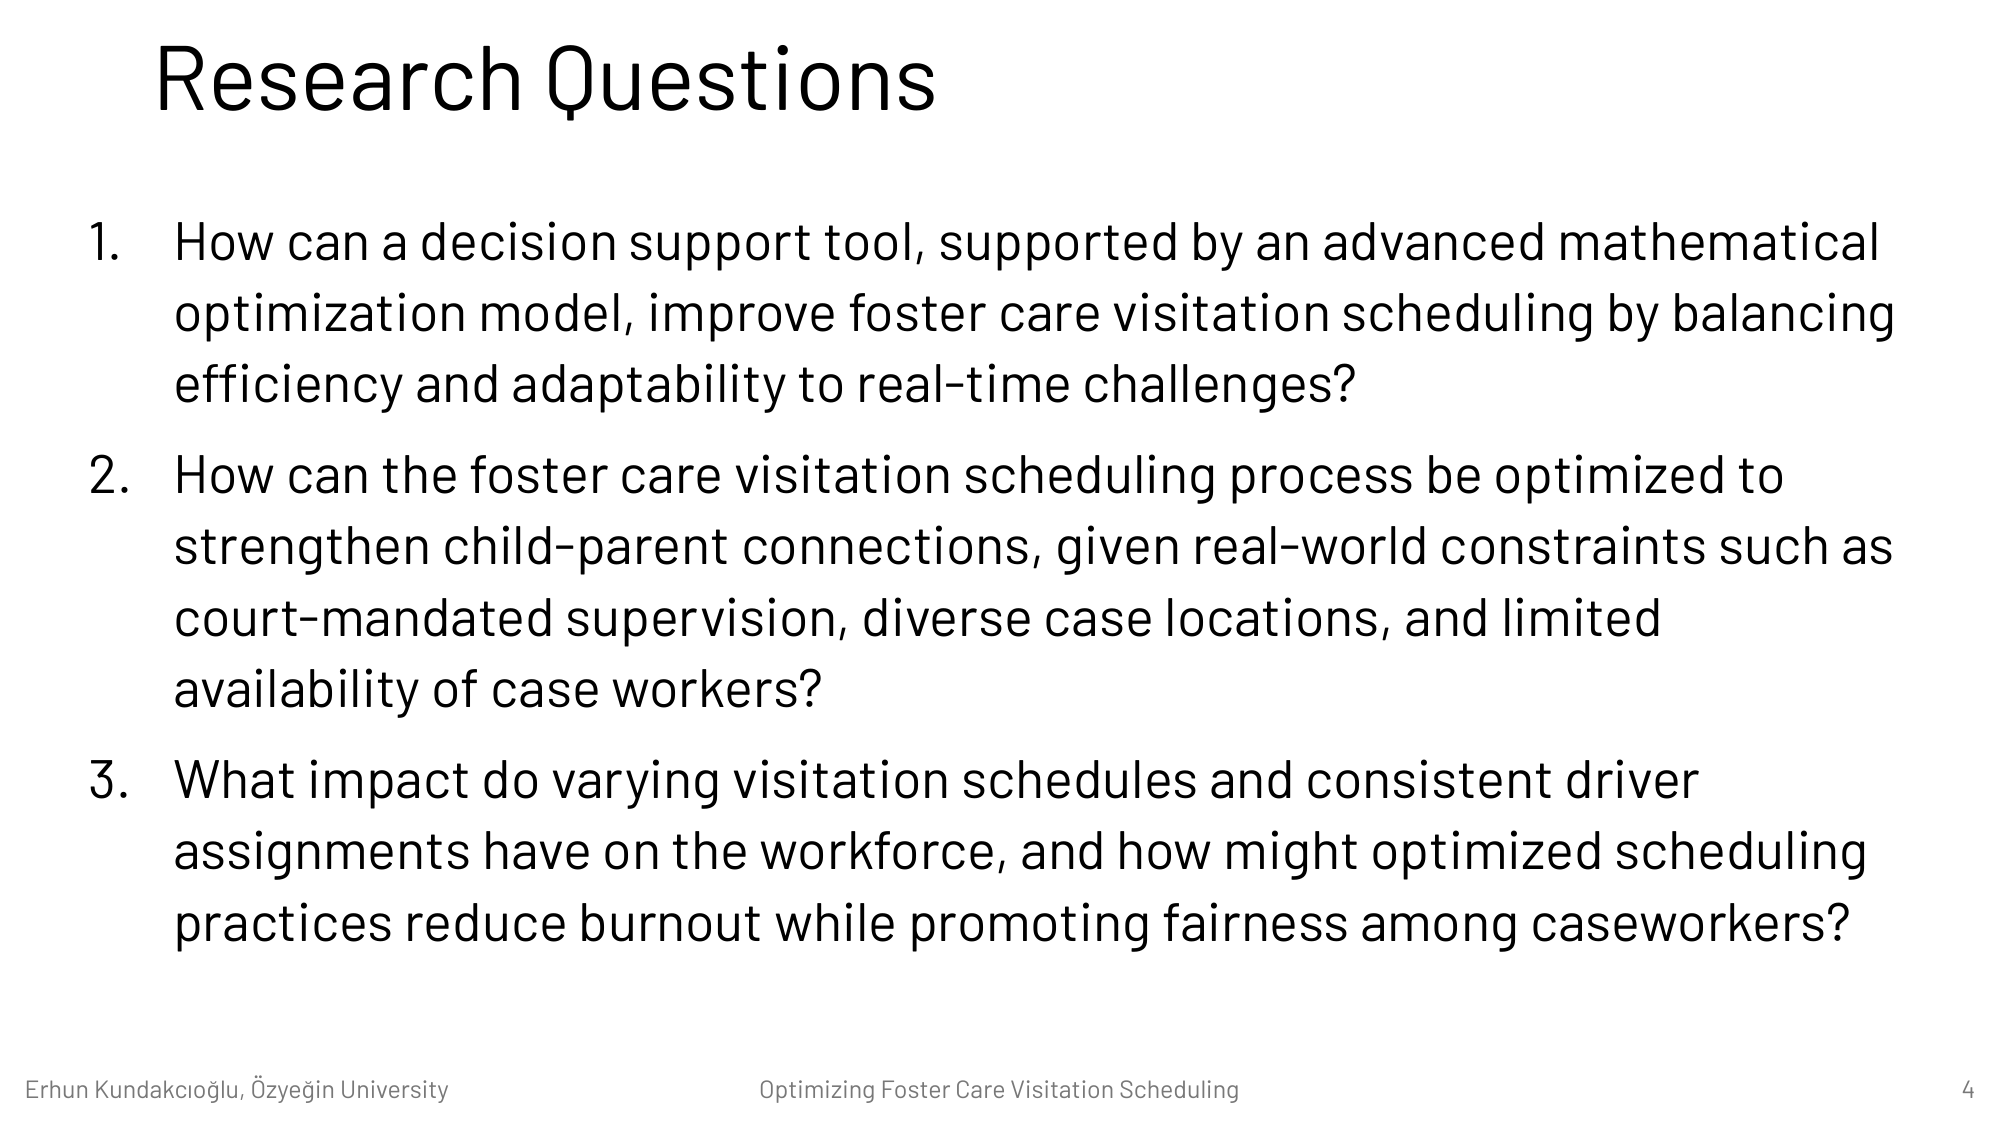

# Research Questions
How can a decision support tool, supported by an advanced mathematical optimization model, improve foster care visitation scheduling by balancing efficiency and adaptability to real-time challenges?
How can the foster care visitation scheduling process be optimized to strengthen child-parent connections, given real-world constraints such as court-mandated supervision, diverse case locations, and limited availability of case workers?
What impact do varying visitation schedules and consistent driver assignments have on the workforce, and how might optimized scheduling practices reduce burnout while promoting fairness among caseworkers?
Optimizing Foster Care Visitation Scheduling
4
Erhun Kundakcıoğlu, Özyeğin University